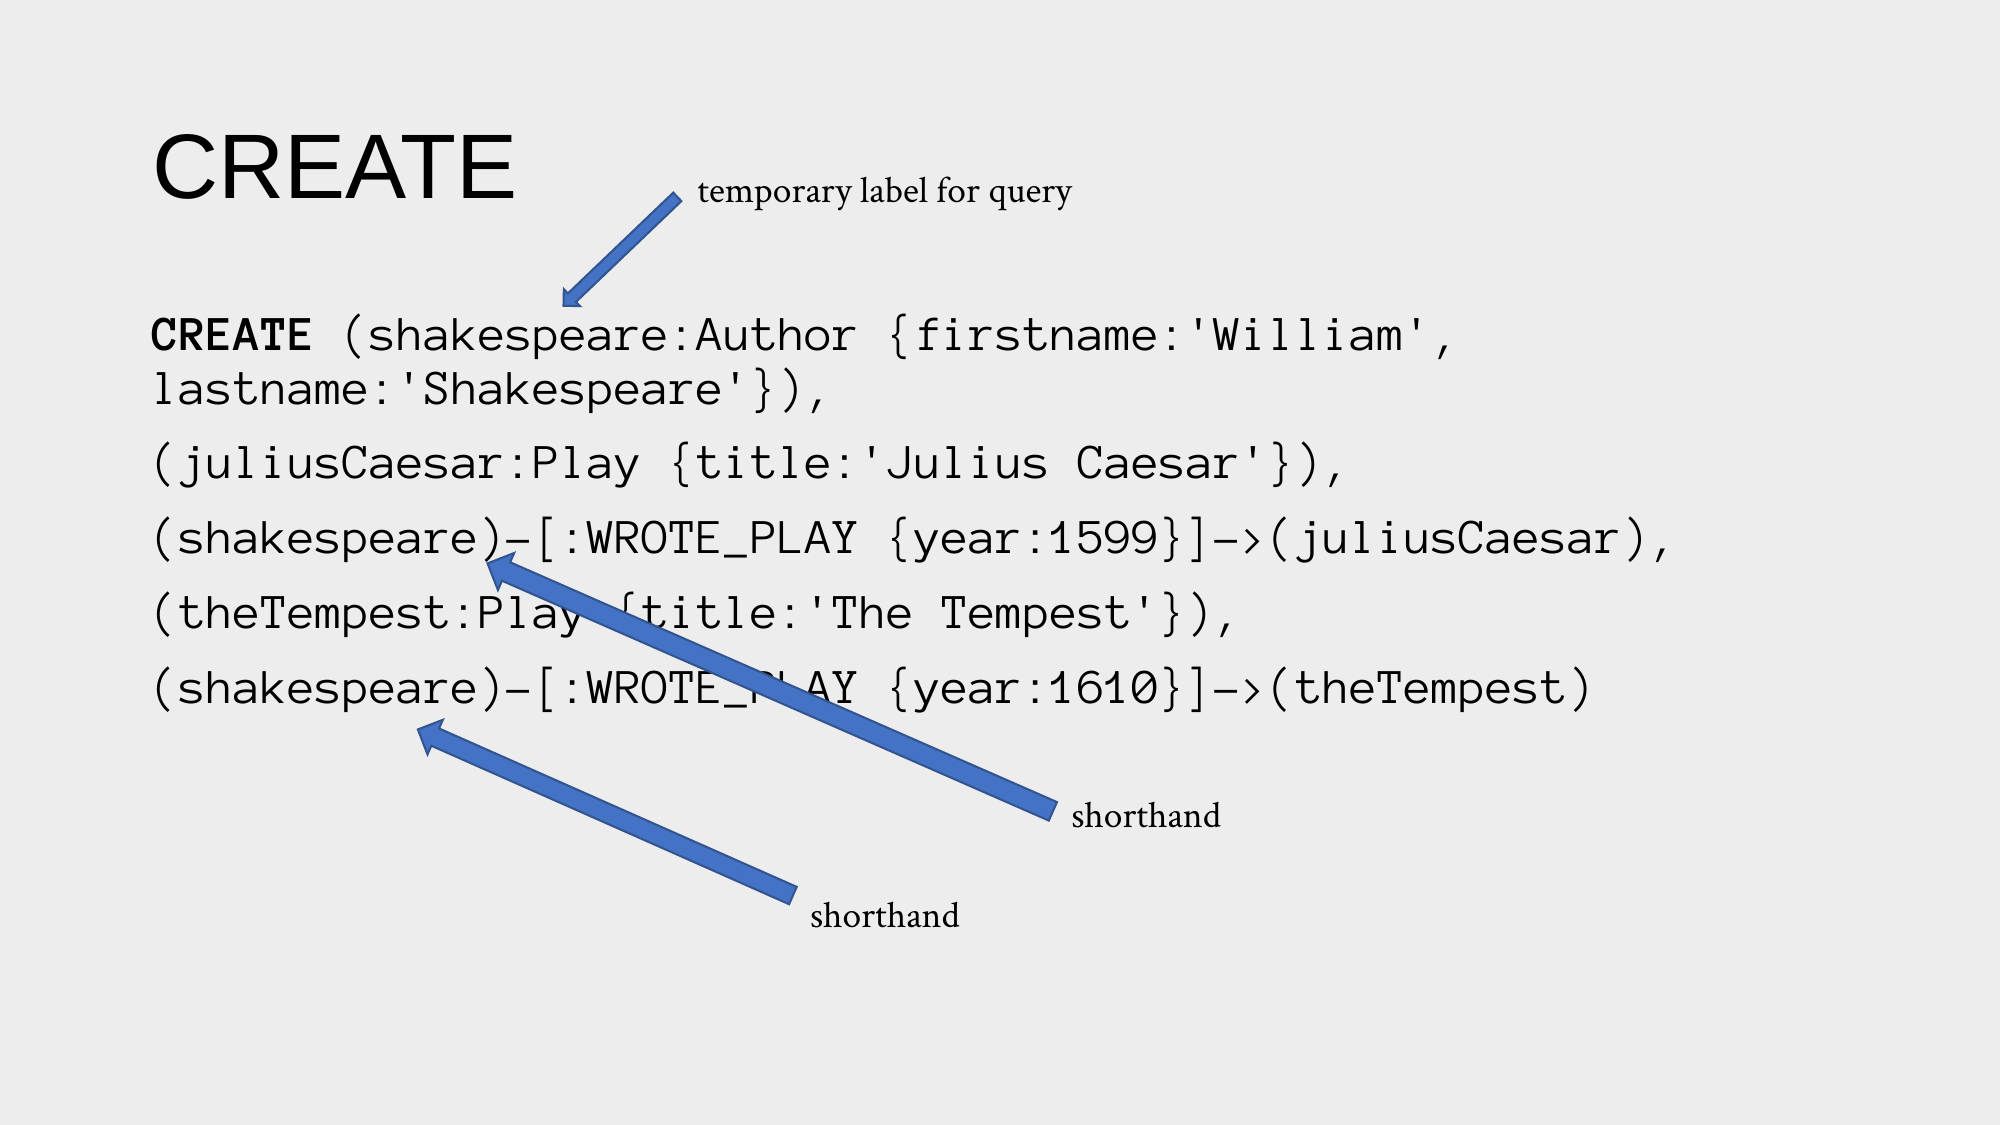

# CREATE
temporary label for query

CREATE (shakespeare:Author {firstname:'William', lastname:'Shakespeare'}),
(juliusCaesar:Play {title:'Julius Caesar'}),
(shakespeare)-[:WROTE_PLAY {year:1599}]->(juliusCaesar),
(theTempest:Play {title:'The Tempest'}),
(shakespeare)-[:WROTE_PLAY {year:1610}]->(theTempest)

shorthand

shorthand